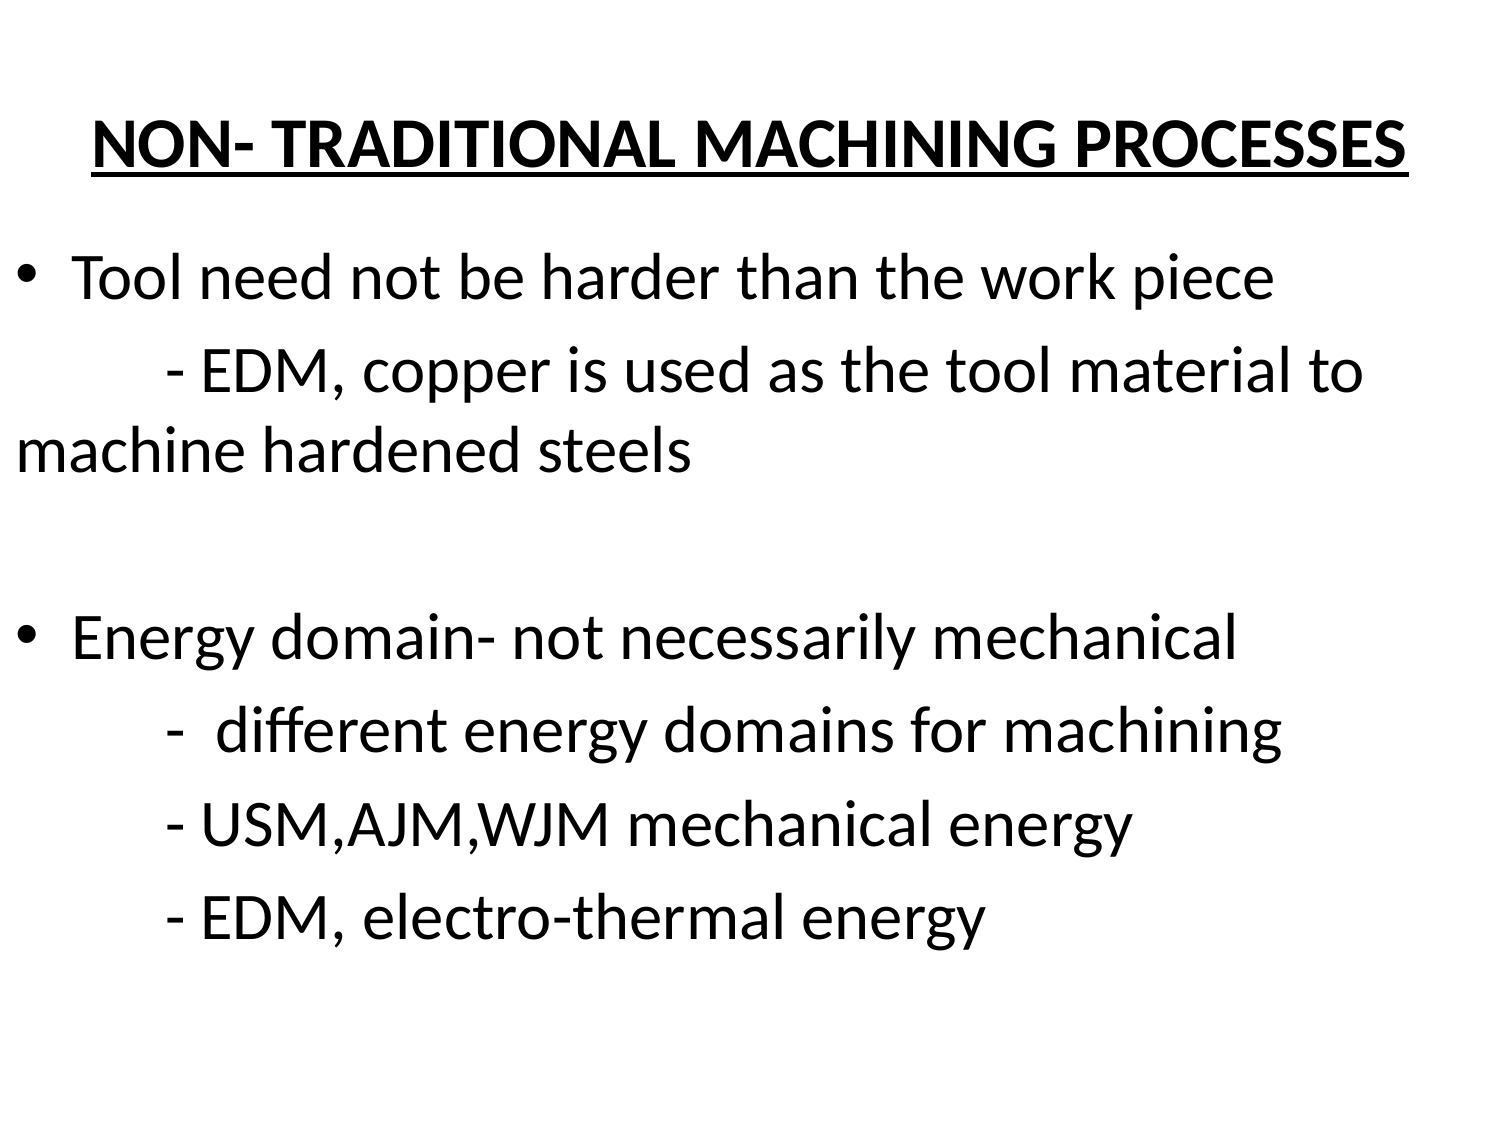

# NON- TRADITIONAL MACHINING PROCESSES
Tool need not be harder than the work piece
	- EDM, copper is used as the tool material to machine hardened steels

Energy domain- not necessarily mechanical
	-  different energy domains for machining
	- USM,AJM,WJM mechanical energy
	- EDM, electro-thermal energy